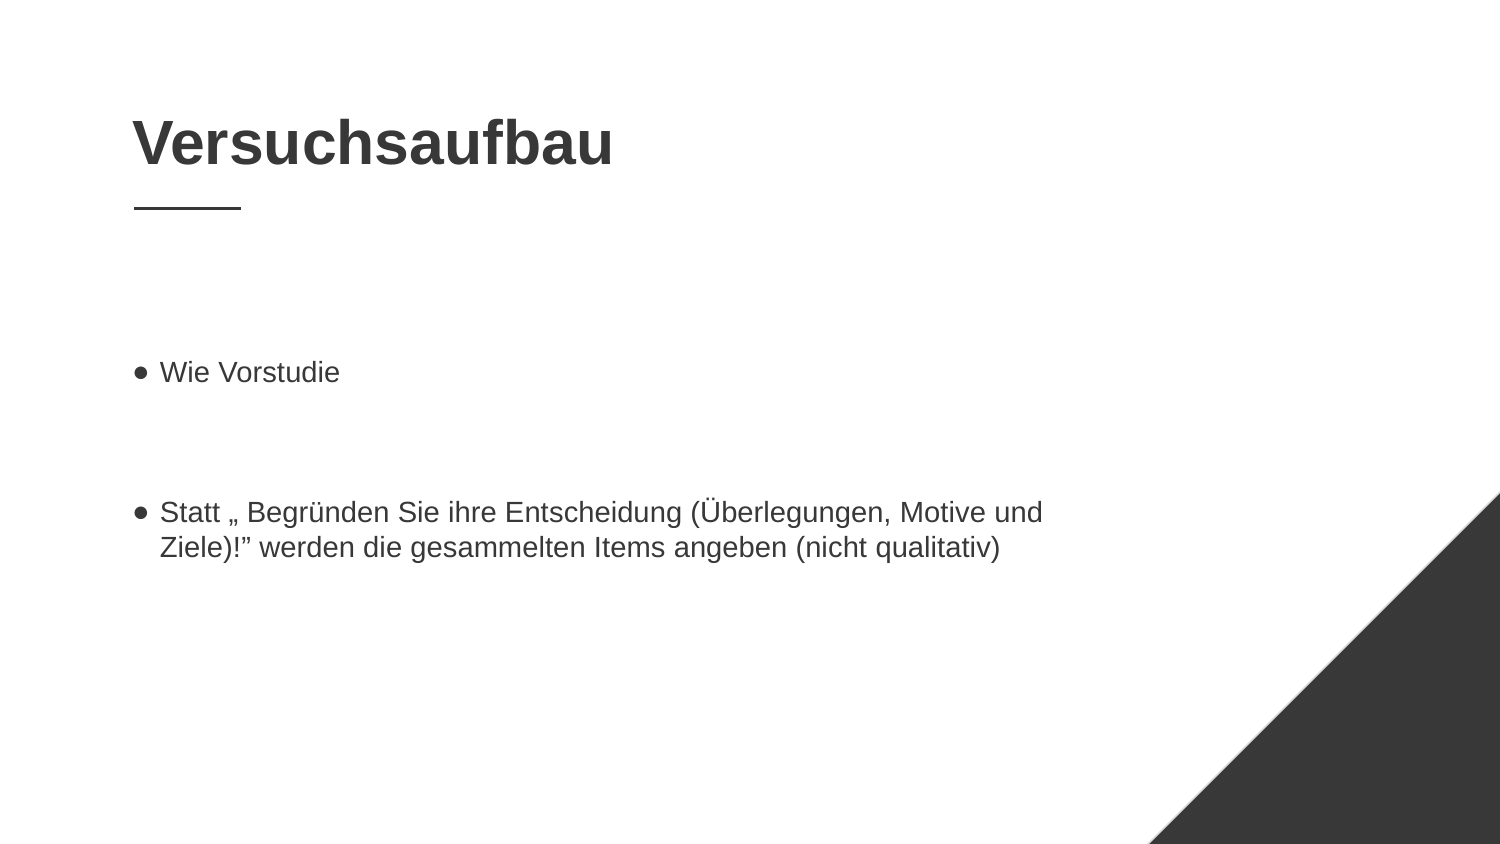

# Versuchsaufbau

Wie Vorstudie

Statt „ Begründen Sie ihre Entscheidung (Überlegungen, Motive und Ziele)!” werden die gesammelten Items angeben (nicht qualitativ)